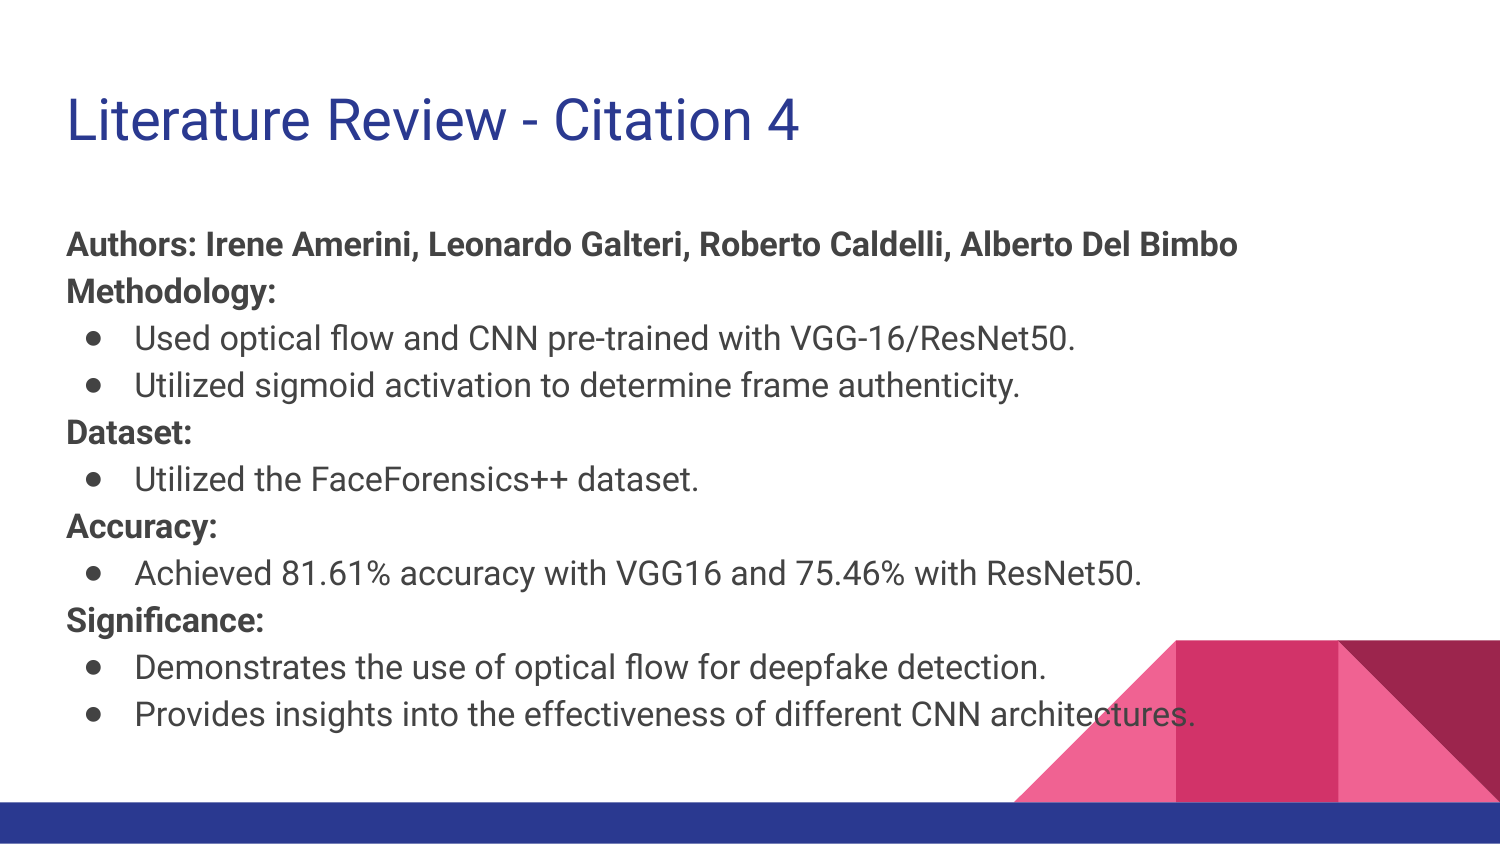

# Literature Review - Citation 4
Authors: Irene Amerini, Leonardo Galteri, Roberto Caldelli, Alberto Del Bimbo
Methodology:
Used optical flow and CNN pre-trained with VGG-16/ResNet50.
Utilized sigmoid activation to determine frame authenticity.
Dataset:
Utilized the FaceForensics++ dataset.
Accuracy:
Achieved 81.61% accuracy with VGG16 and 75.46% with ResNet50.
Significance:
Demonstrates the use of optical flow for deepfake detection.
Provides insights into the effectiveness of different CNN architectures.